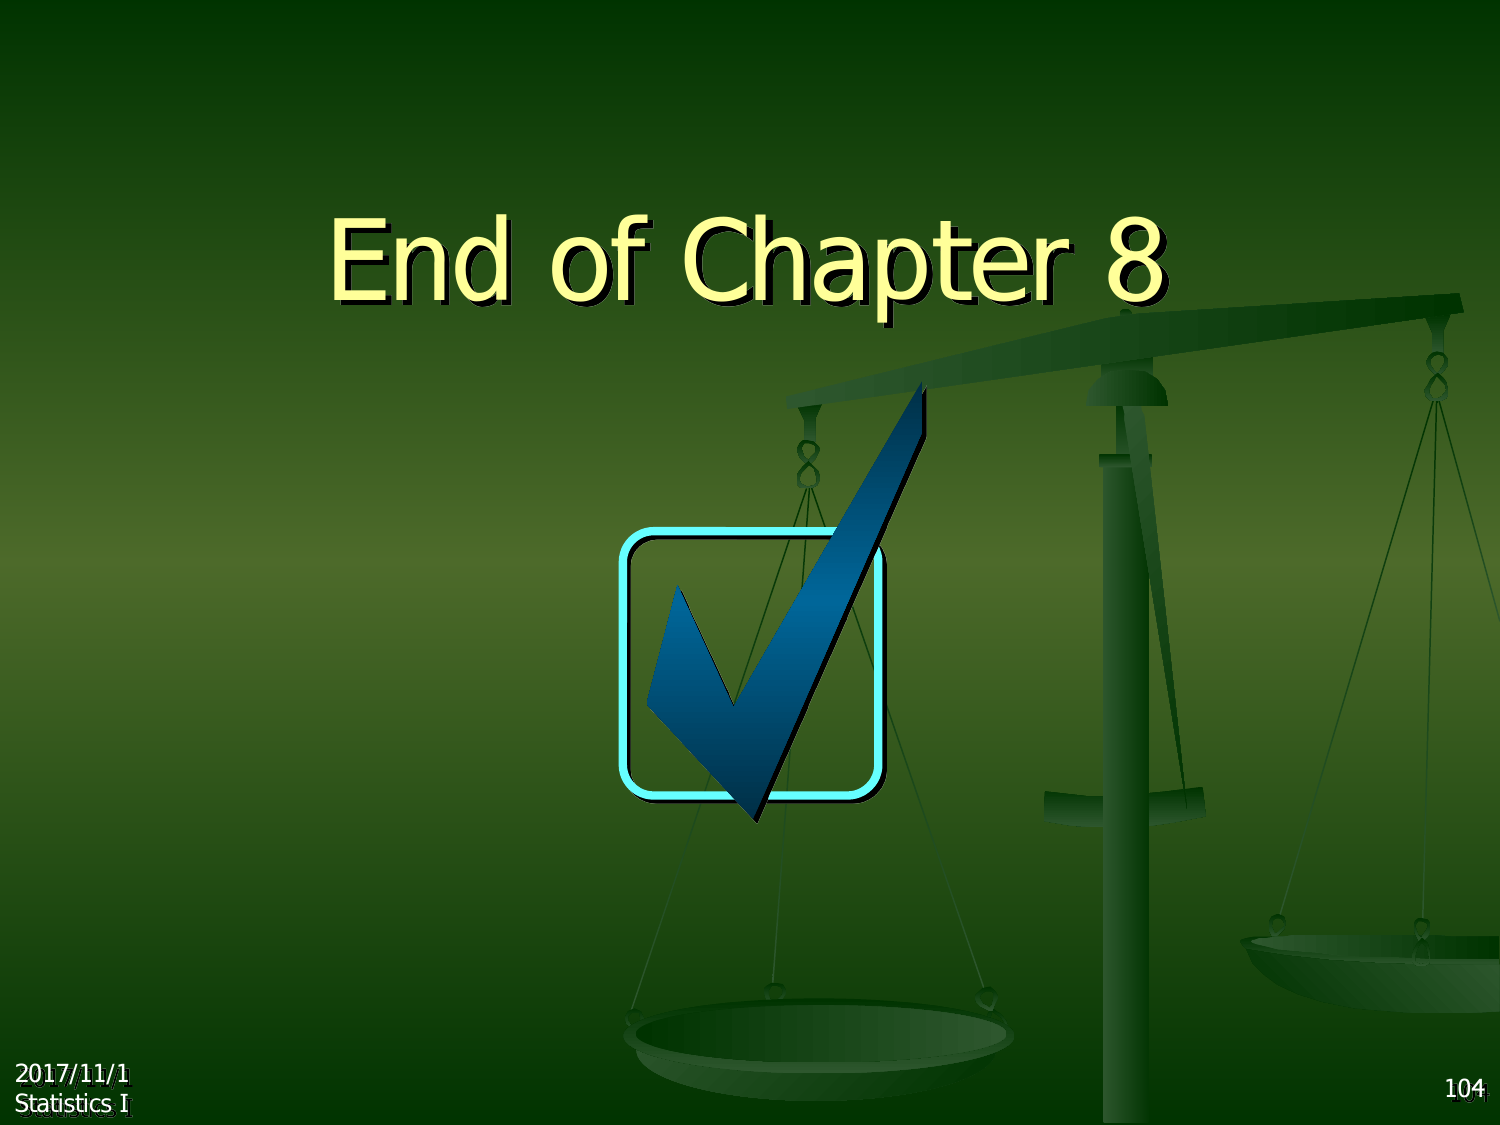

# End of Chapter 8

2017/11/1
Statistics I
104